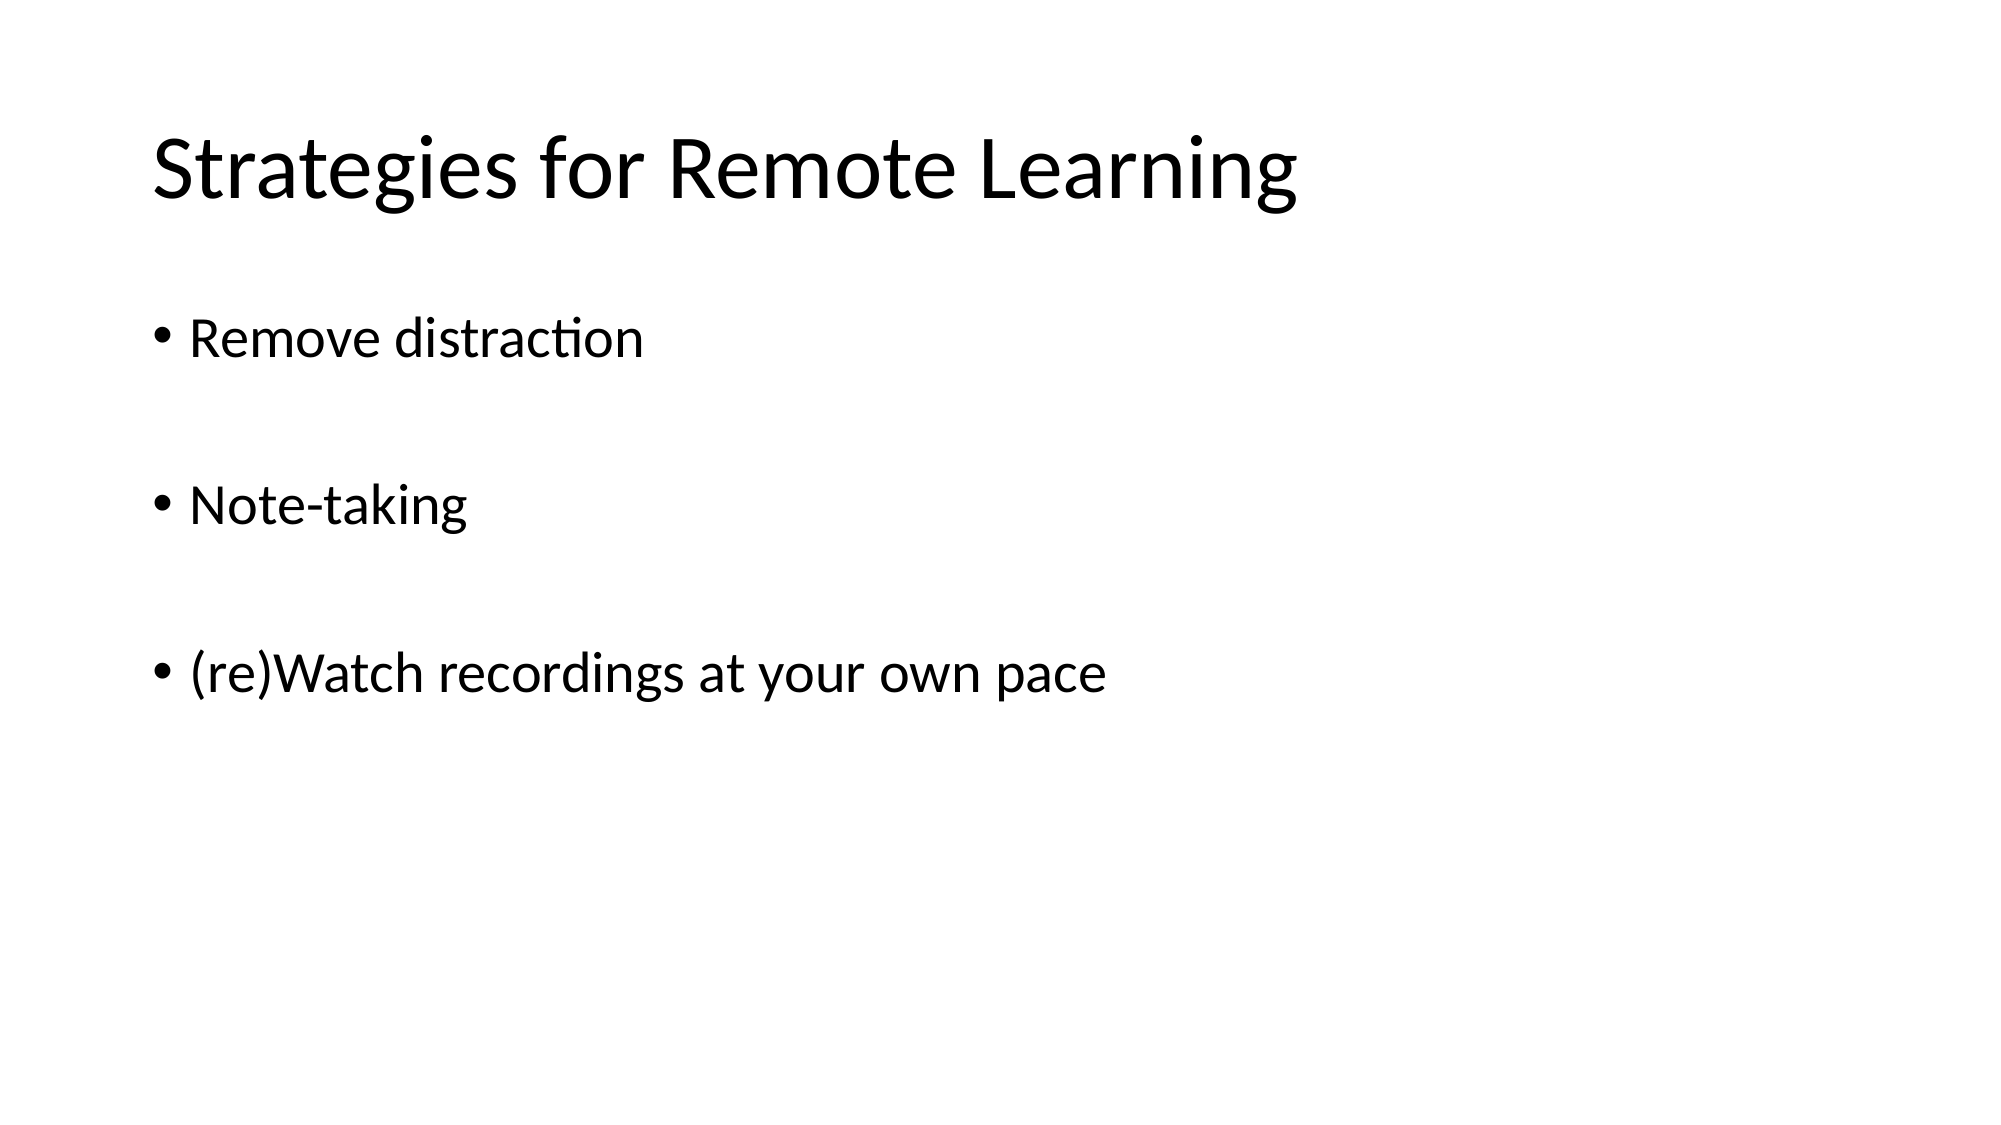

# Strategies for Remote Learning
Remove distraction

Note-taking

(re)Watch recordings at your own pace